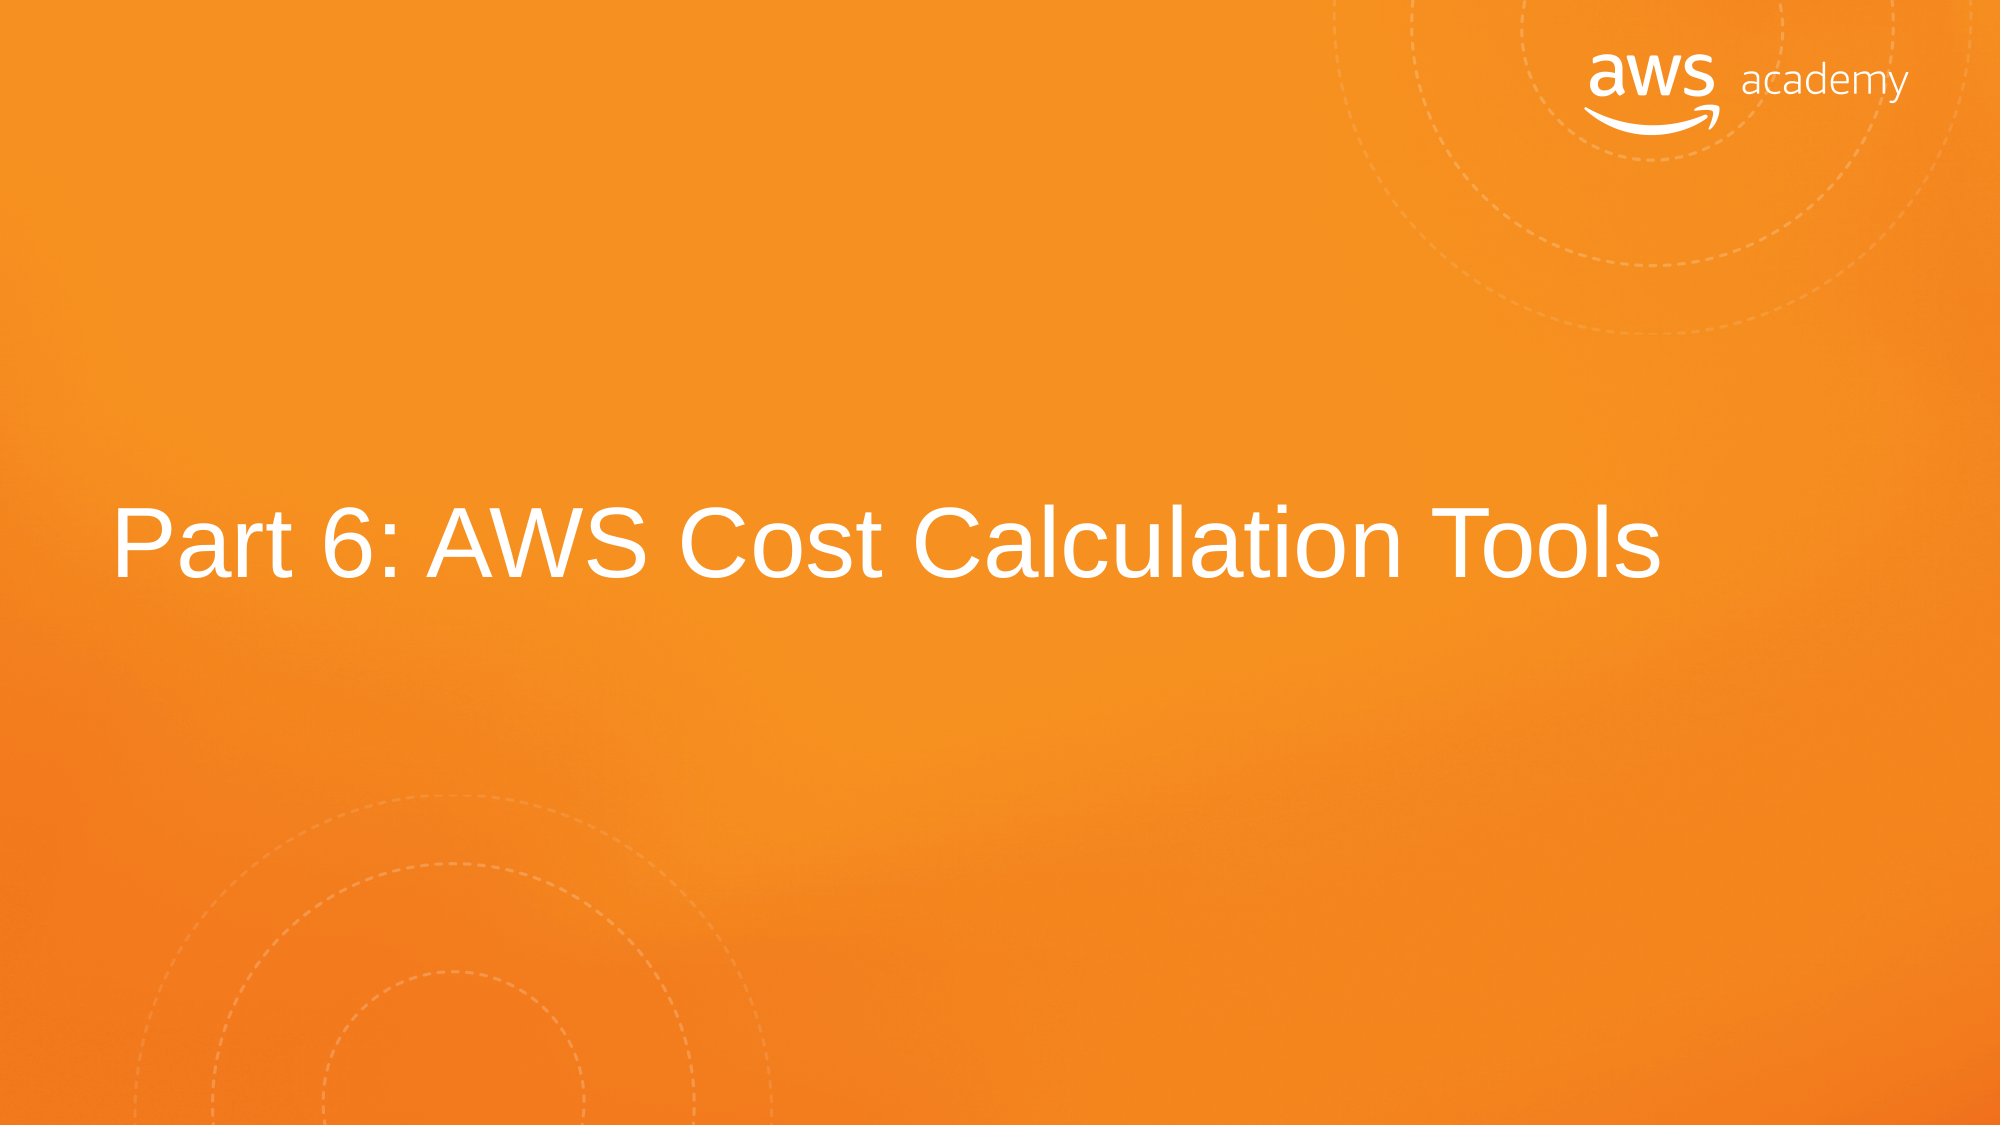

# Part 6: AWS Cost Calculation Tools